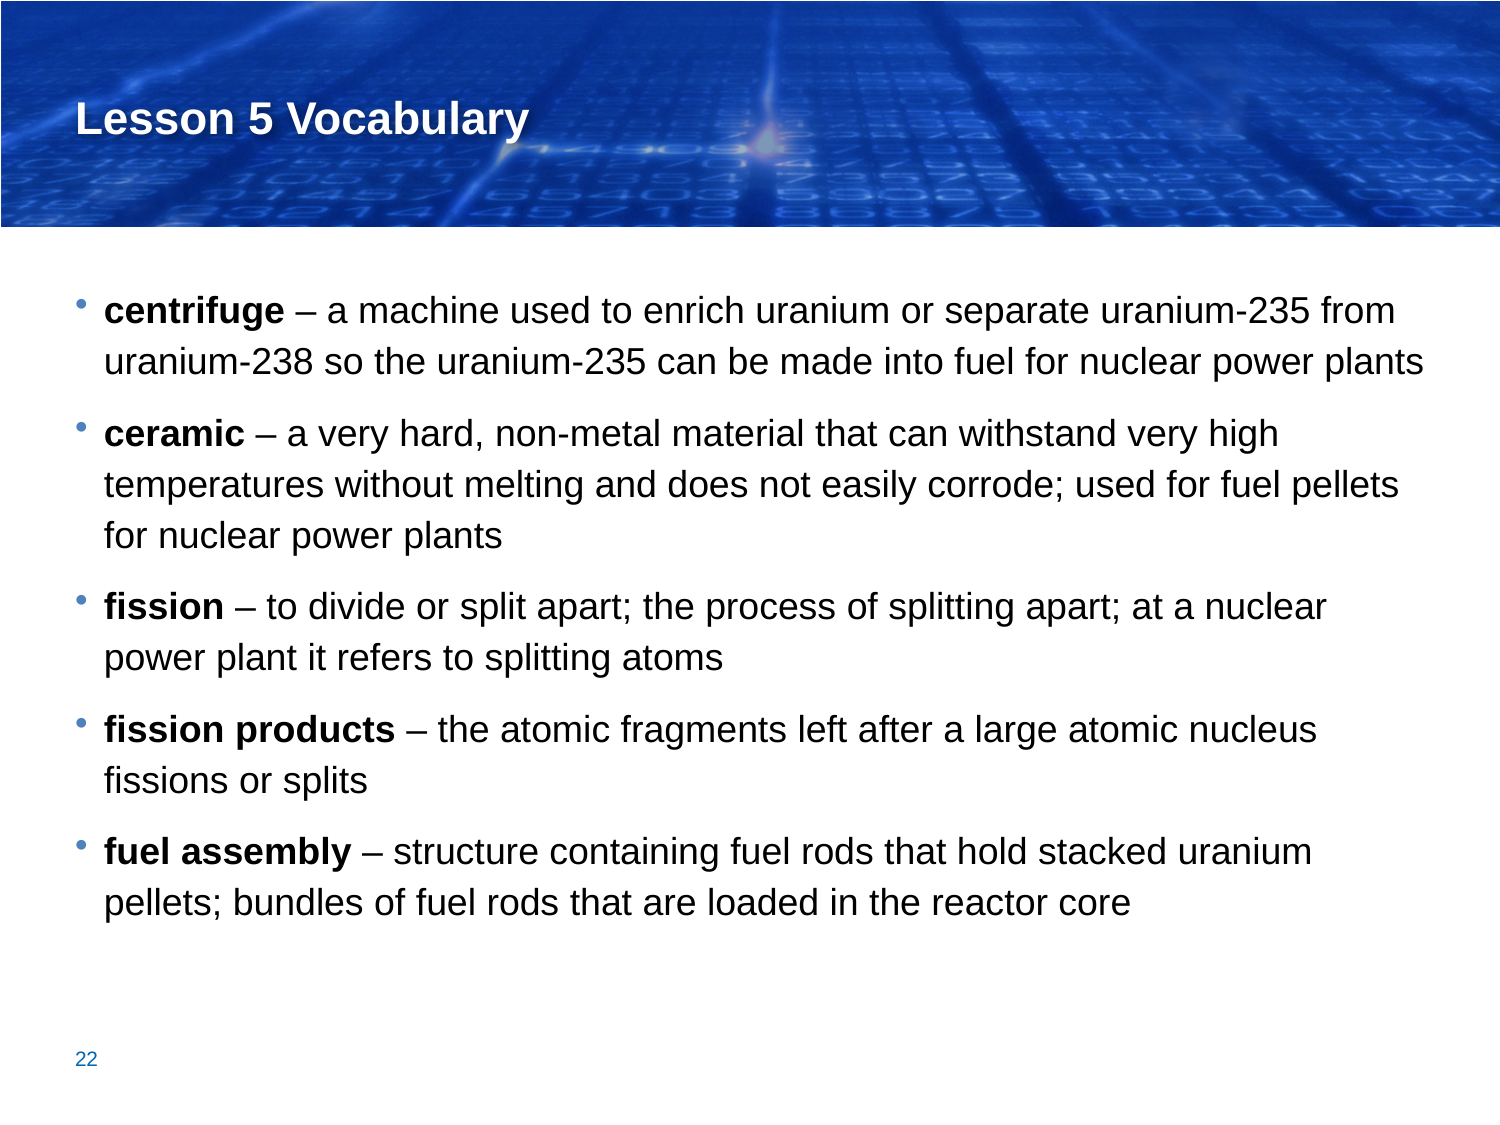

# Lesson 5 Vocabulary
centrifuge – a machine used to enrich uranium or separate uranium-235 from uranium-238 so the uranium-235 can be made into fuel for nuclear power plants
ceramic – a very hard, non-metal material that can withstand very high temperatures without melting and does not easily corrode; used for fuel pellets for nuclear power plants
fission – to divide or split apart; the process of splitting apart; at a nuclear power plant it refers to splitting atoms
fission products – the atomic fragments left after a large atomic nucleus fissions or splits
fuel assembly – structure containing fuel rods that hold stacked uranium pellets; bundles of fuel rods that are loaded in the reactor core

22